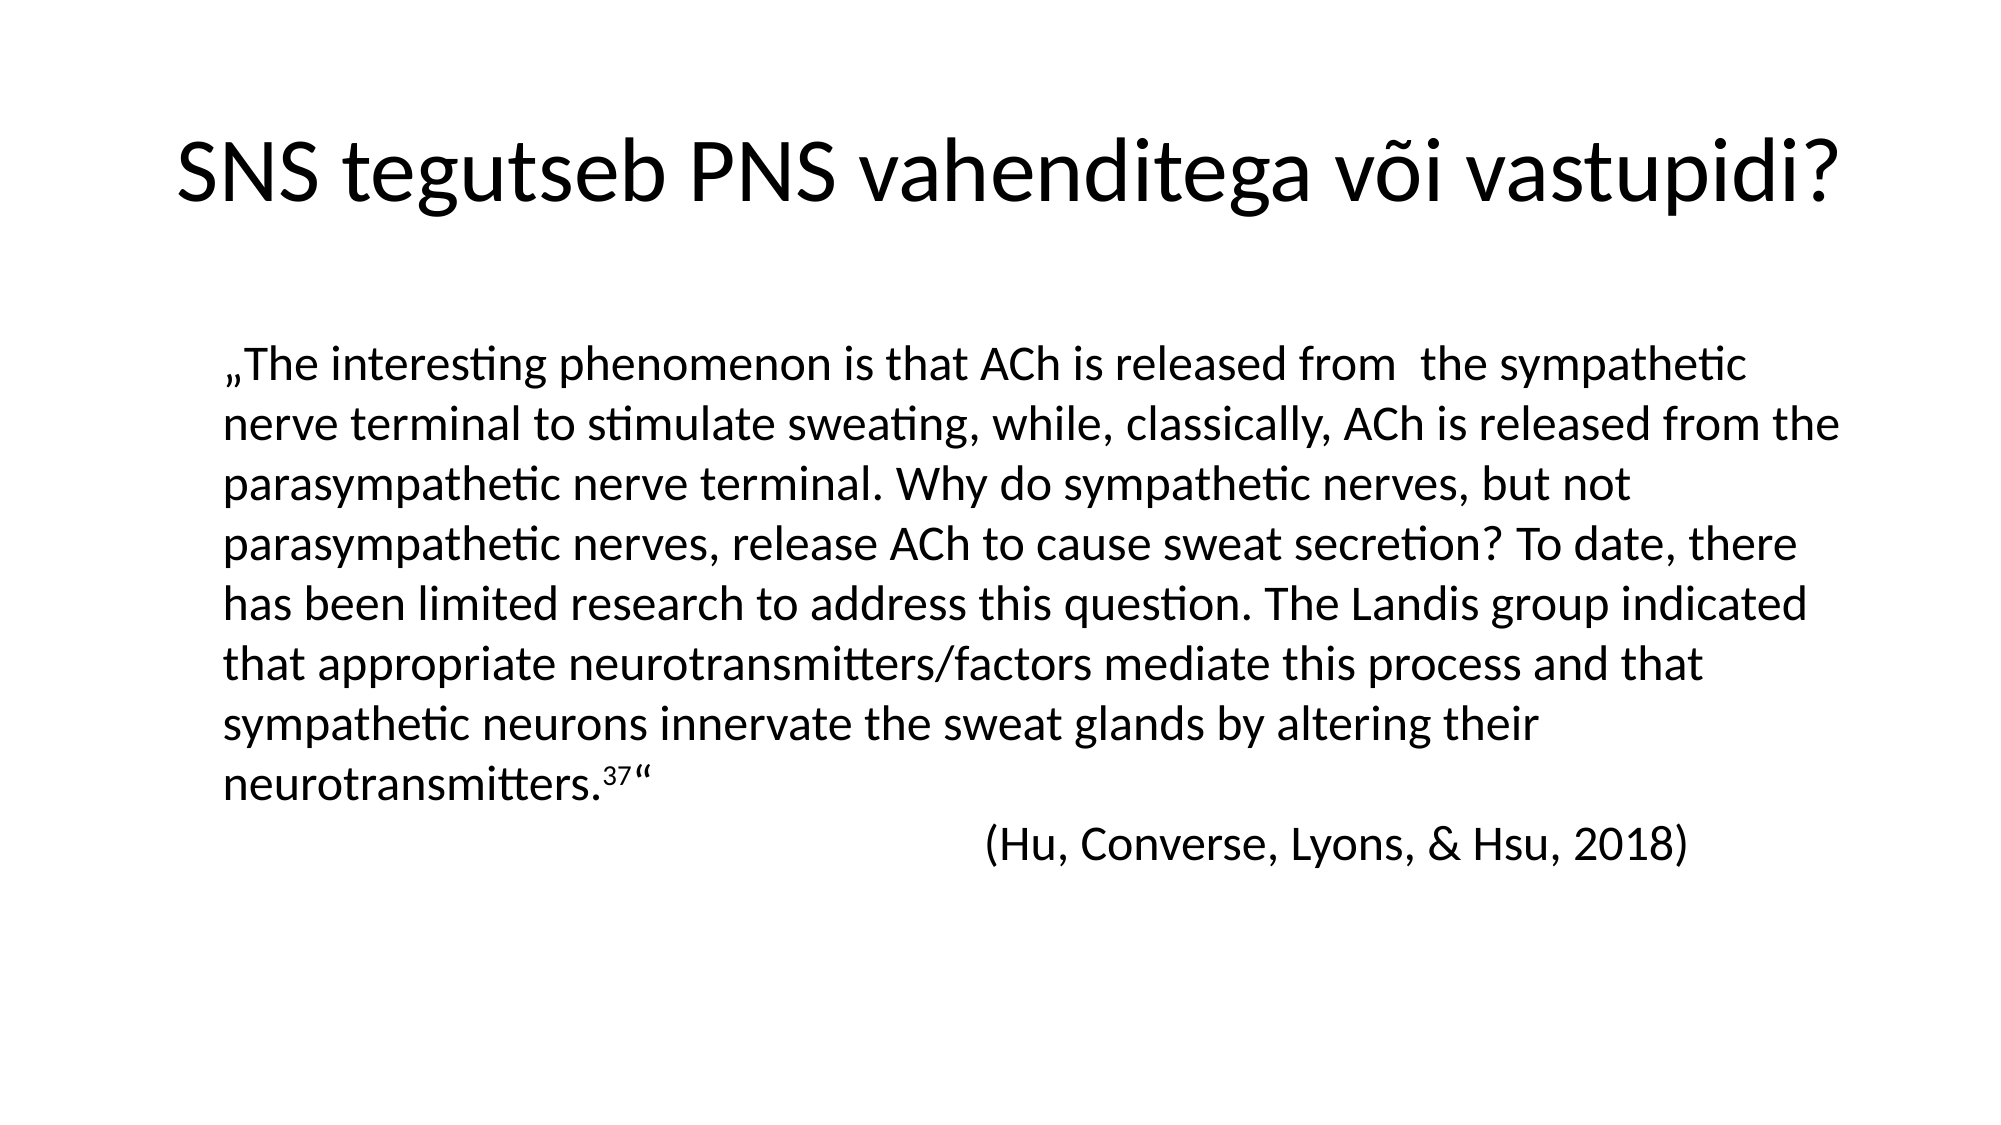

# SNS tegutseb PNS vahenditega või vastupidi?
„The interesting phenomenon is that ACh is released from  the sympathetic nerve terminal to stimulate sweating, while, classically, ACh is released from the parasympathetic nerve terminal. Why do sympathetic nerves, but not parasympathetic nerves, release ACh to cause sweat secretion? To date, there has been limited research to address this question. The Landis group indicated that appropriate neurotransmitters/factors mediate this process and that sympathetic neurons innervate the sweat glands by altering their neurotransmitters.37“
					 (Hu, Converse, Lyons, & Hsu, 2018)